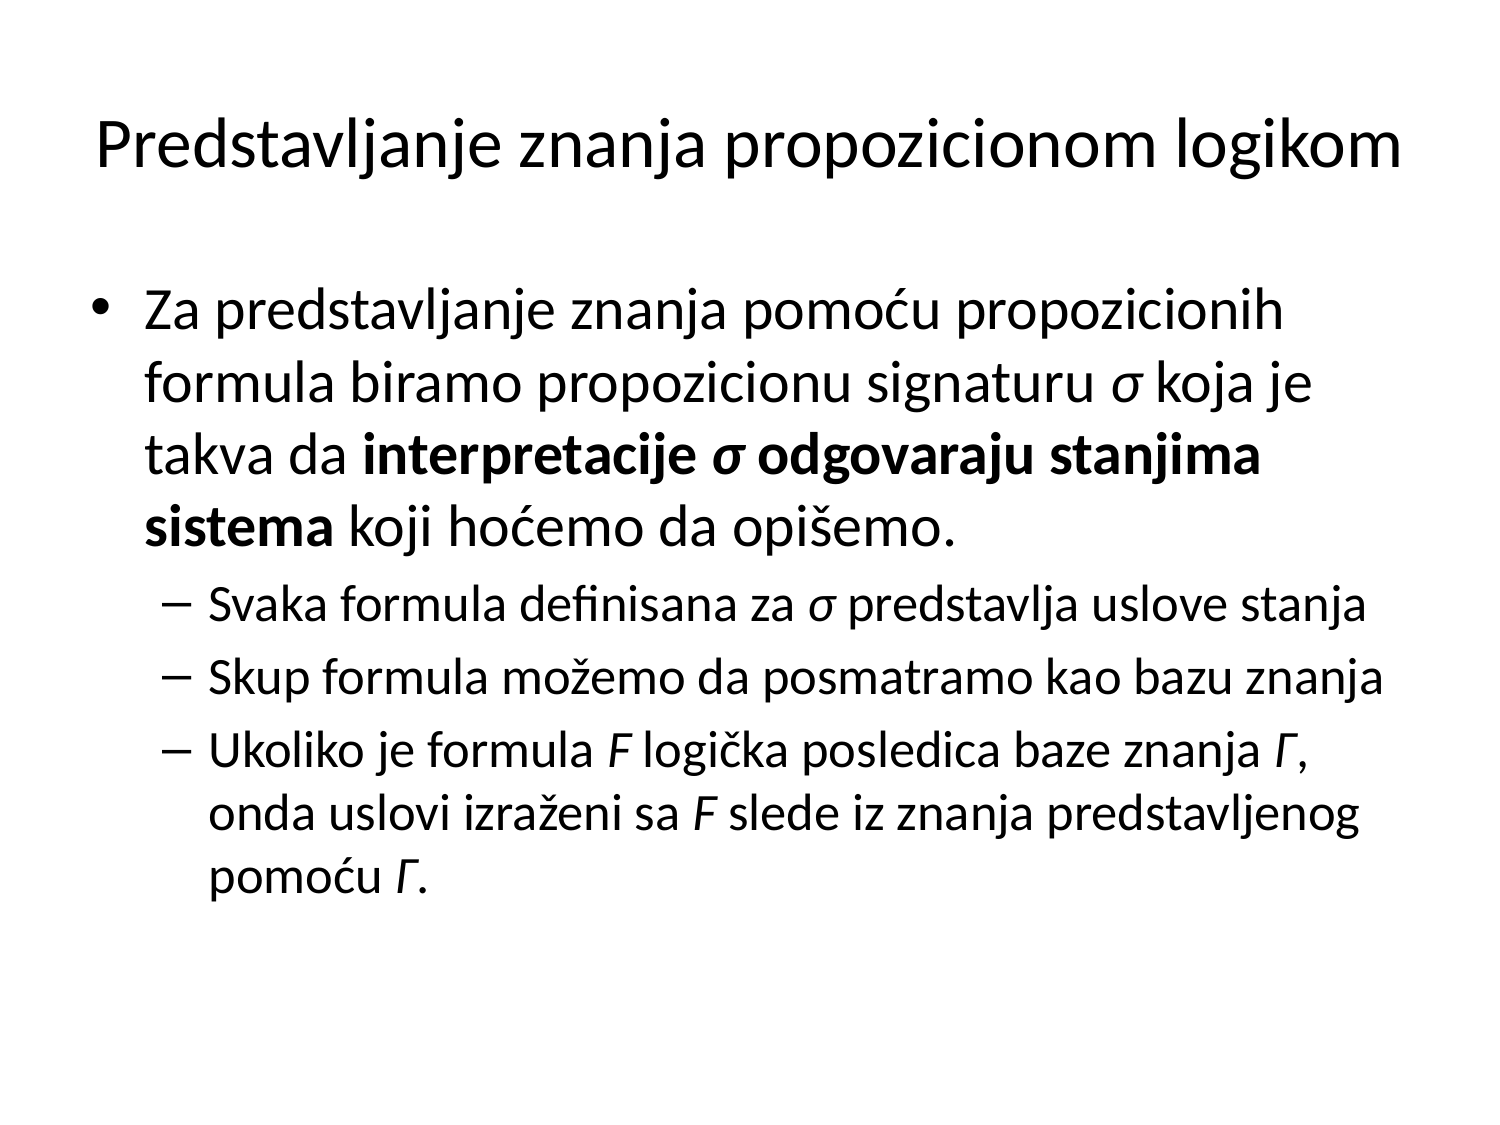

# Predstavljanje znanja propozicionom logikom
Za predstavljanje znanja pomoću propozicionih formula biramo propozicionu signaturu σ koja je takva da interpretacije σ odgovaraju stanjima sistema koji hoćemo da opišemo.
Svaka formula definisana za σ predstavlja uslove stanja
Skup formula možemo da posmatramo kao bazu znanja
Ukoliko je formula F logička posledica baze znanja Γ, onda uslovi izraženi sa F slede iz znanja predstavljenog pomoću Γ.